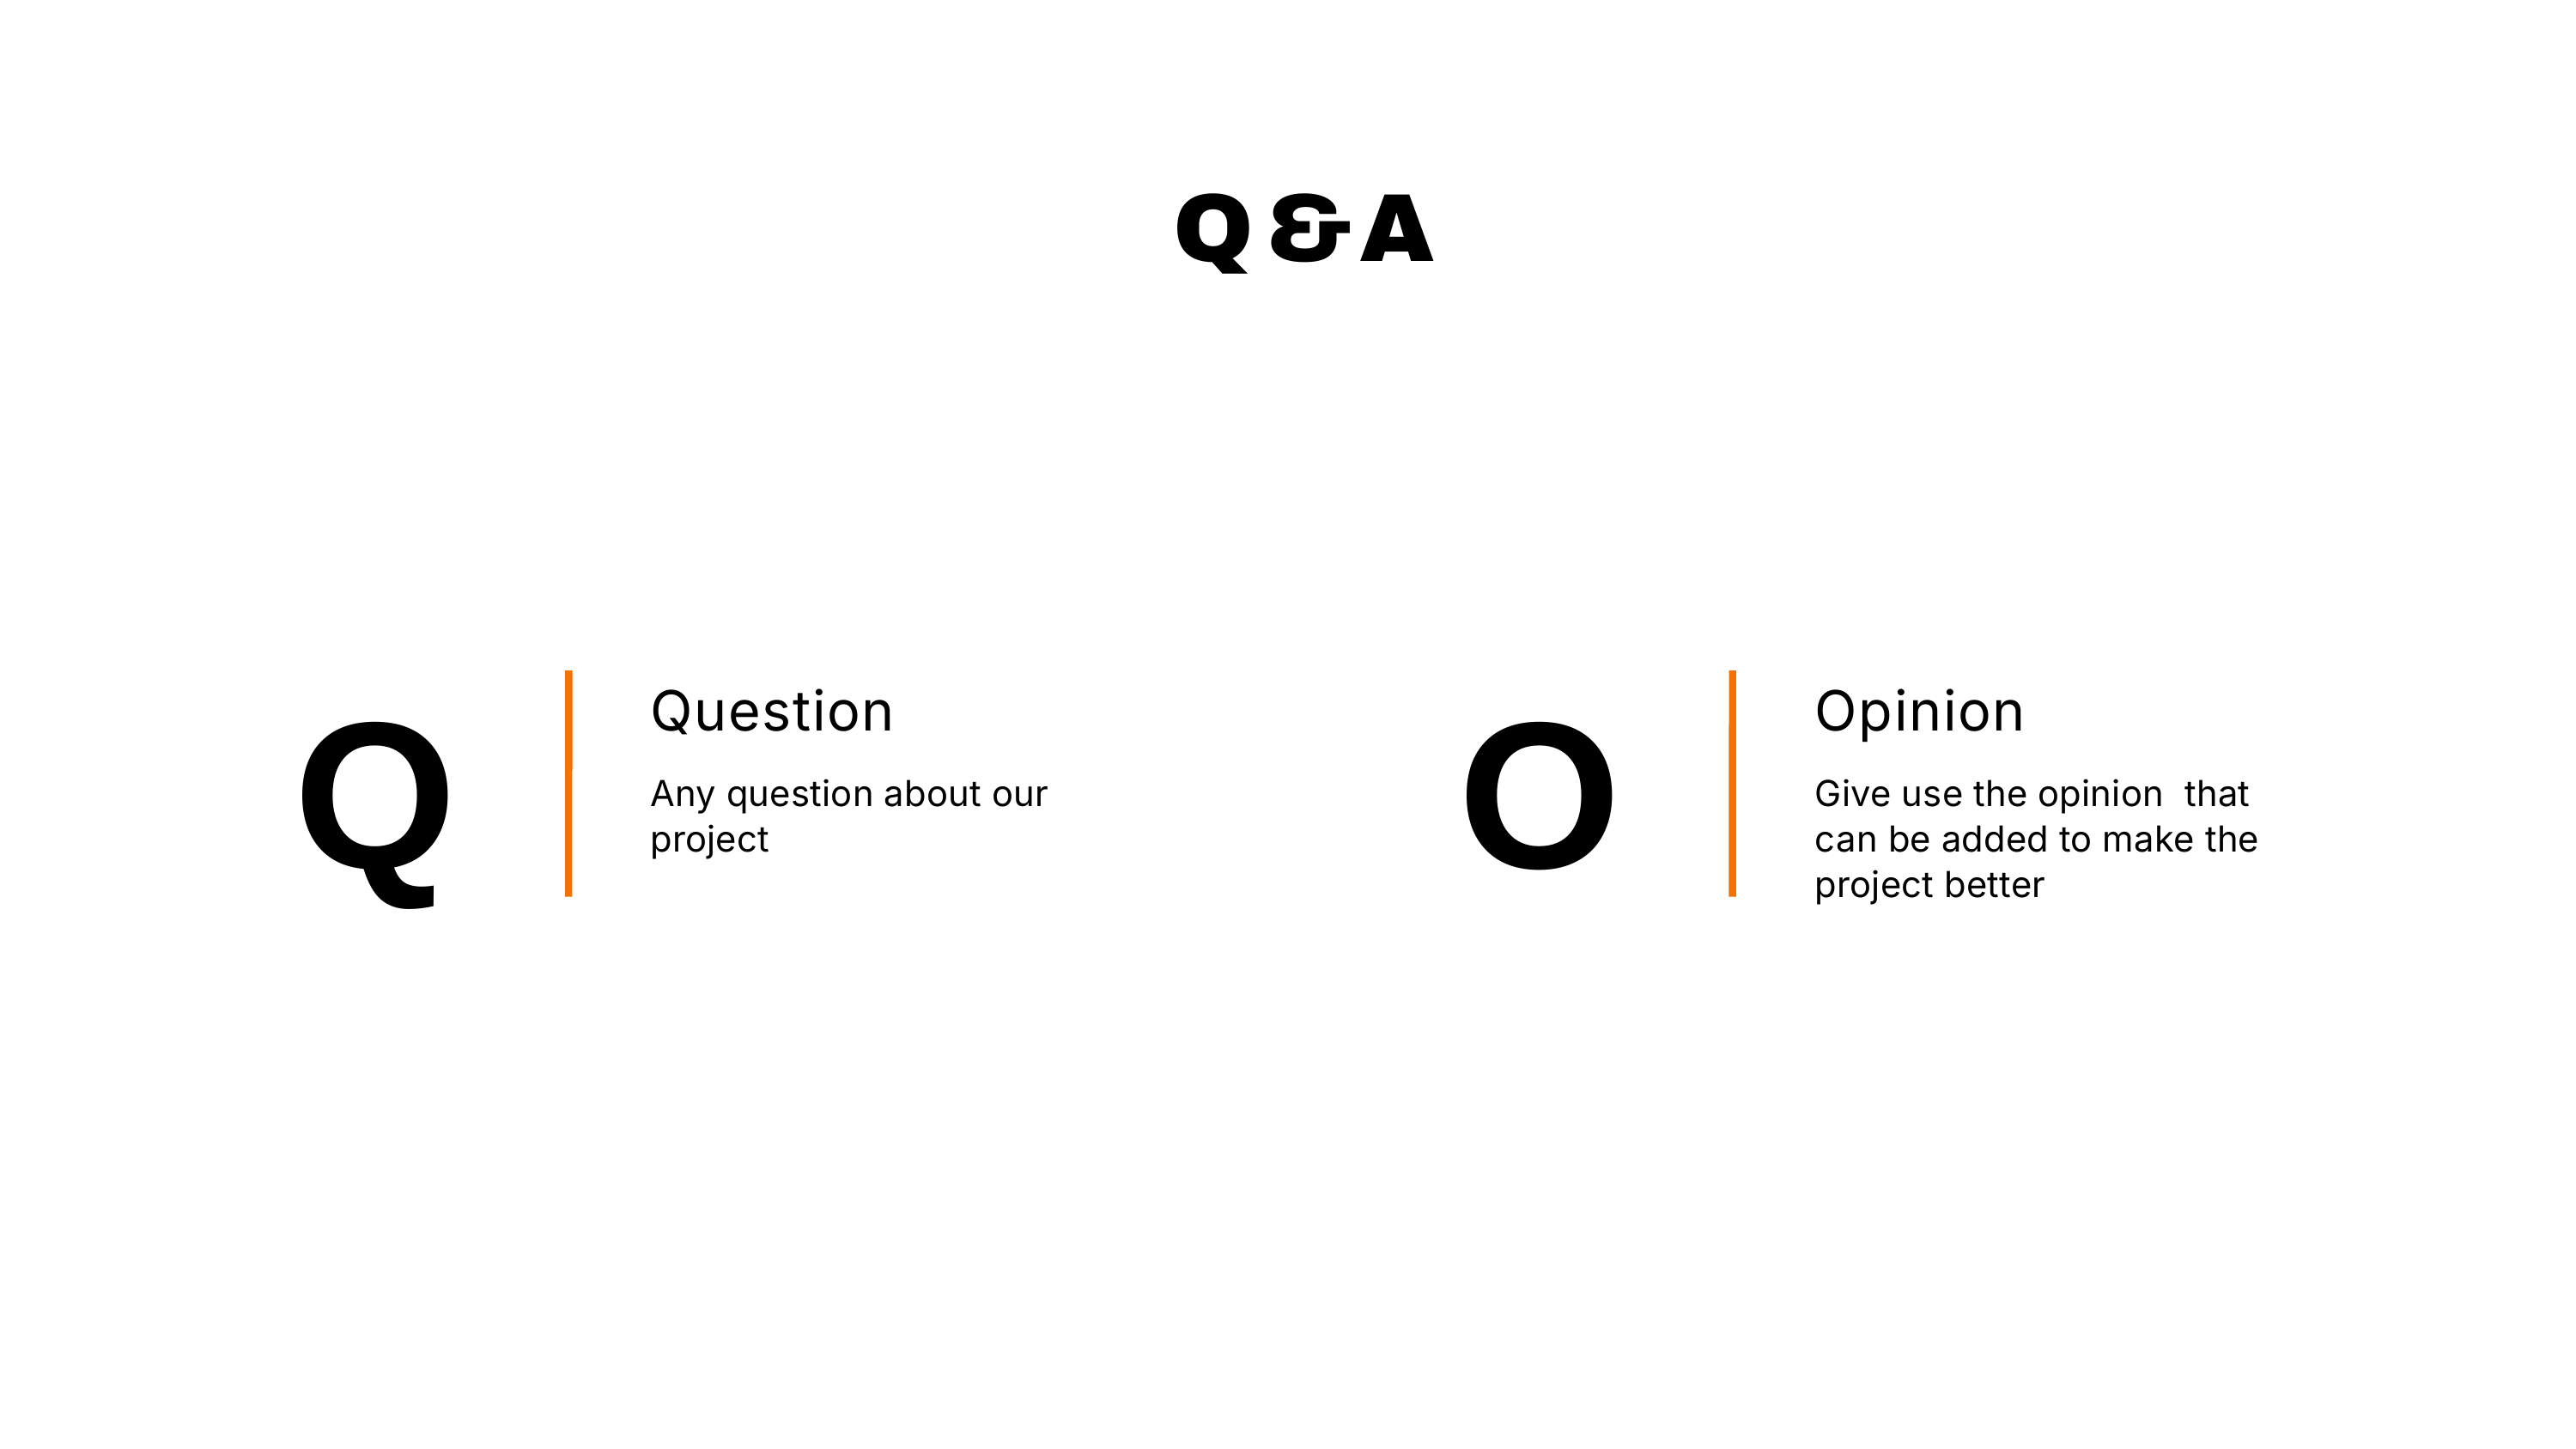

Q&A

Q
Question
Any question about our project

O
Opinion
Give use the opinion  that can be added to make the project better